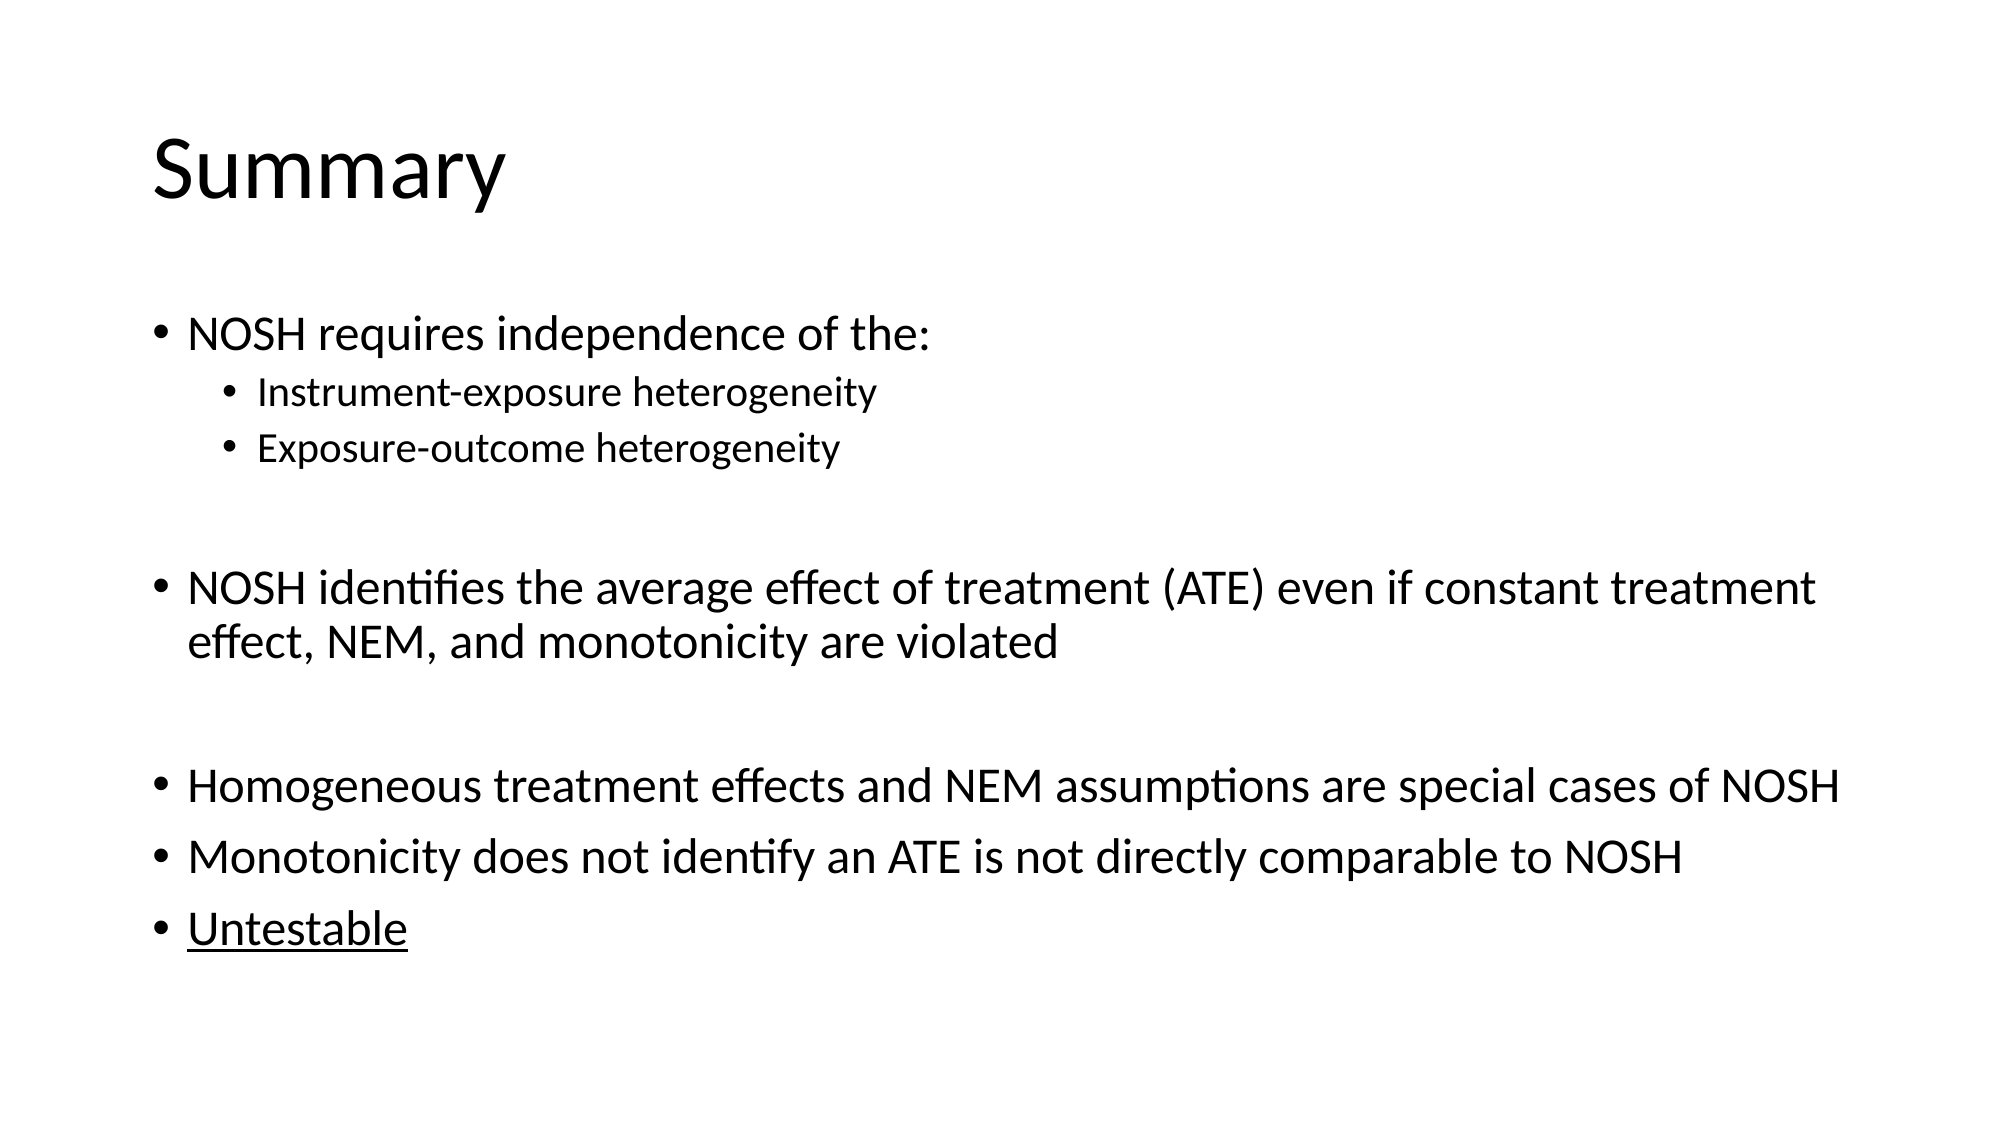

# Summary
NOSH requires independence of the:
Instrument-exposure heterogeneity
Exposure-outcome heterogeneity

NOSH identifies the average effect of treatment (ATE) even if constant treatment effect, NEM, and monotonicity are violated

Homogeneous treatment effects and NEM assumptions are special cases of NOSH
Monotonicity does not identify an ATE is not directly comparable to NOSH
Untestable